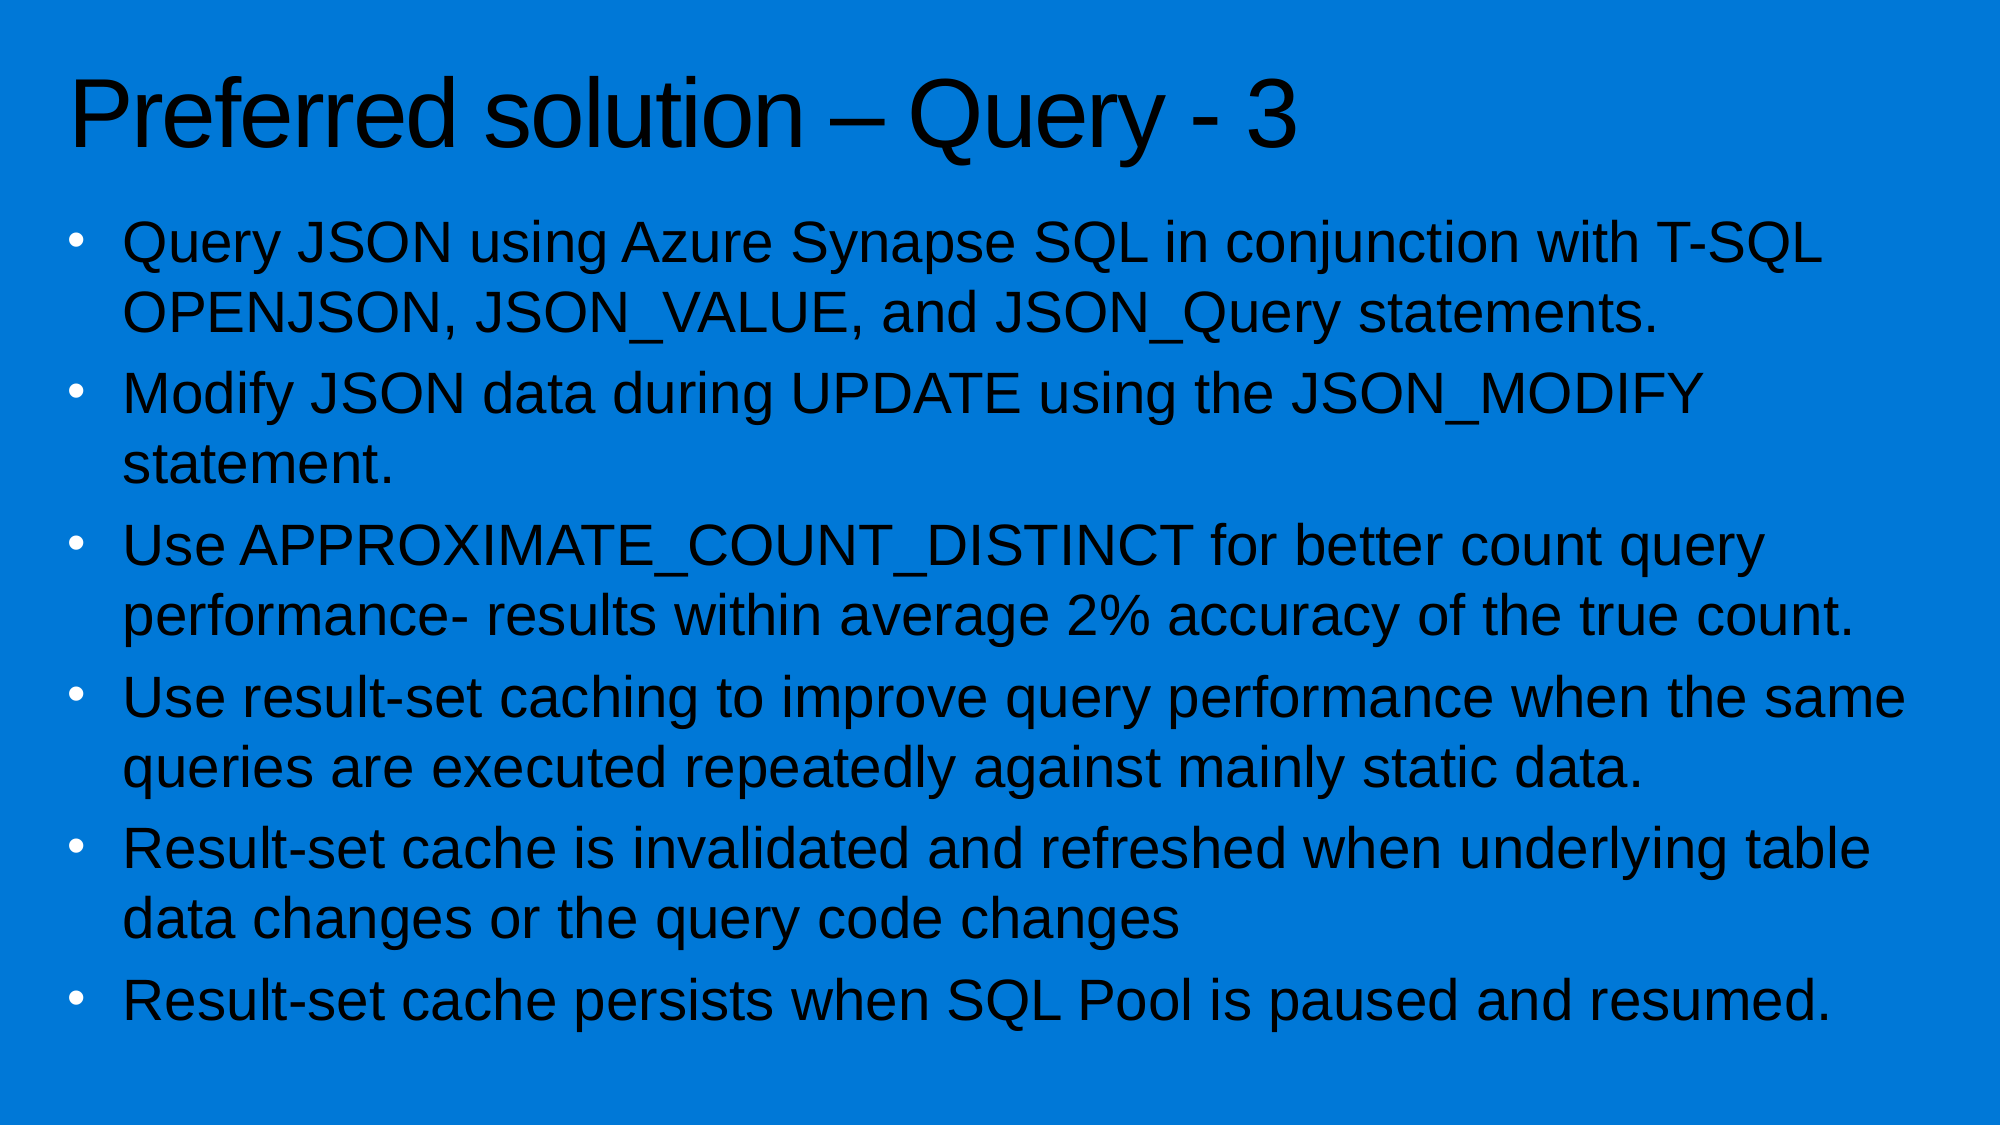

# Preferred solution – Query - 3
Query JSON using Azure Synapse SQL in conjunction with T-SQL OPENJSON, JSON_VALUE, and JSON_Query statements.
Modify JSON data during UPDATE using the JSON_MODIFY statement.
Use APPROXIMATE_COUNT_DISTINCT for better count query performance- results within average 2% accuracy of the true count.
Use result-set caching to improve query performance when the same queries are executed repeatedly against mainly static data.
Result-set cache is invalidated and refreshed when underlying table data changes or the query code changes
Result-set cache persists when SQL Pool is paused and resumed.